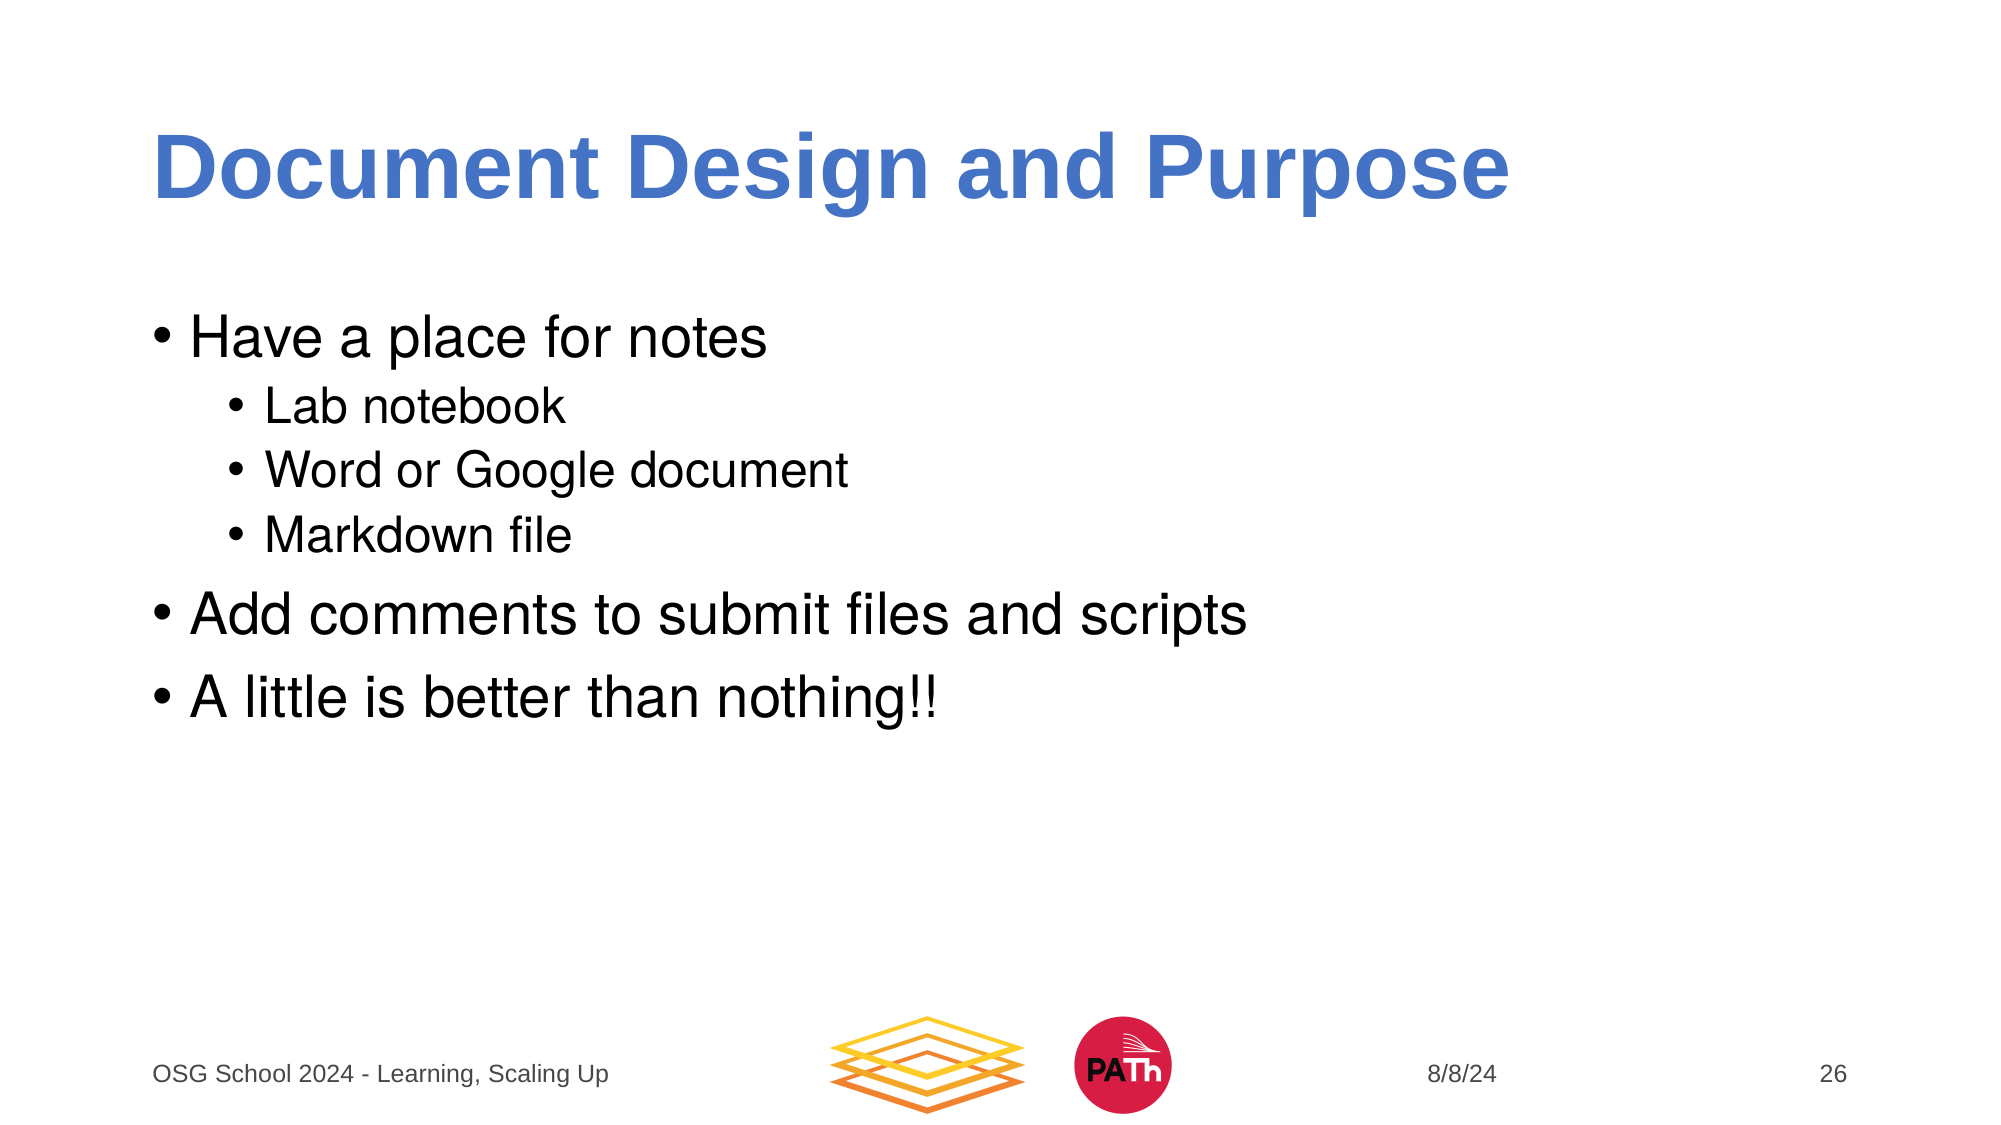

# Document Design and Purpose
Have a place for notes
Lab notebook
Word or Google document
Markdown file
Add comments to submit files and scripts
A little is better than nothing!!
OSG School 2024 - Learning, Scaling Up
8/8/24
26